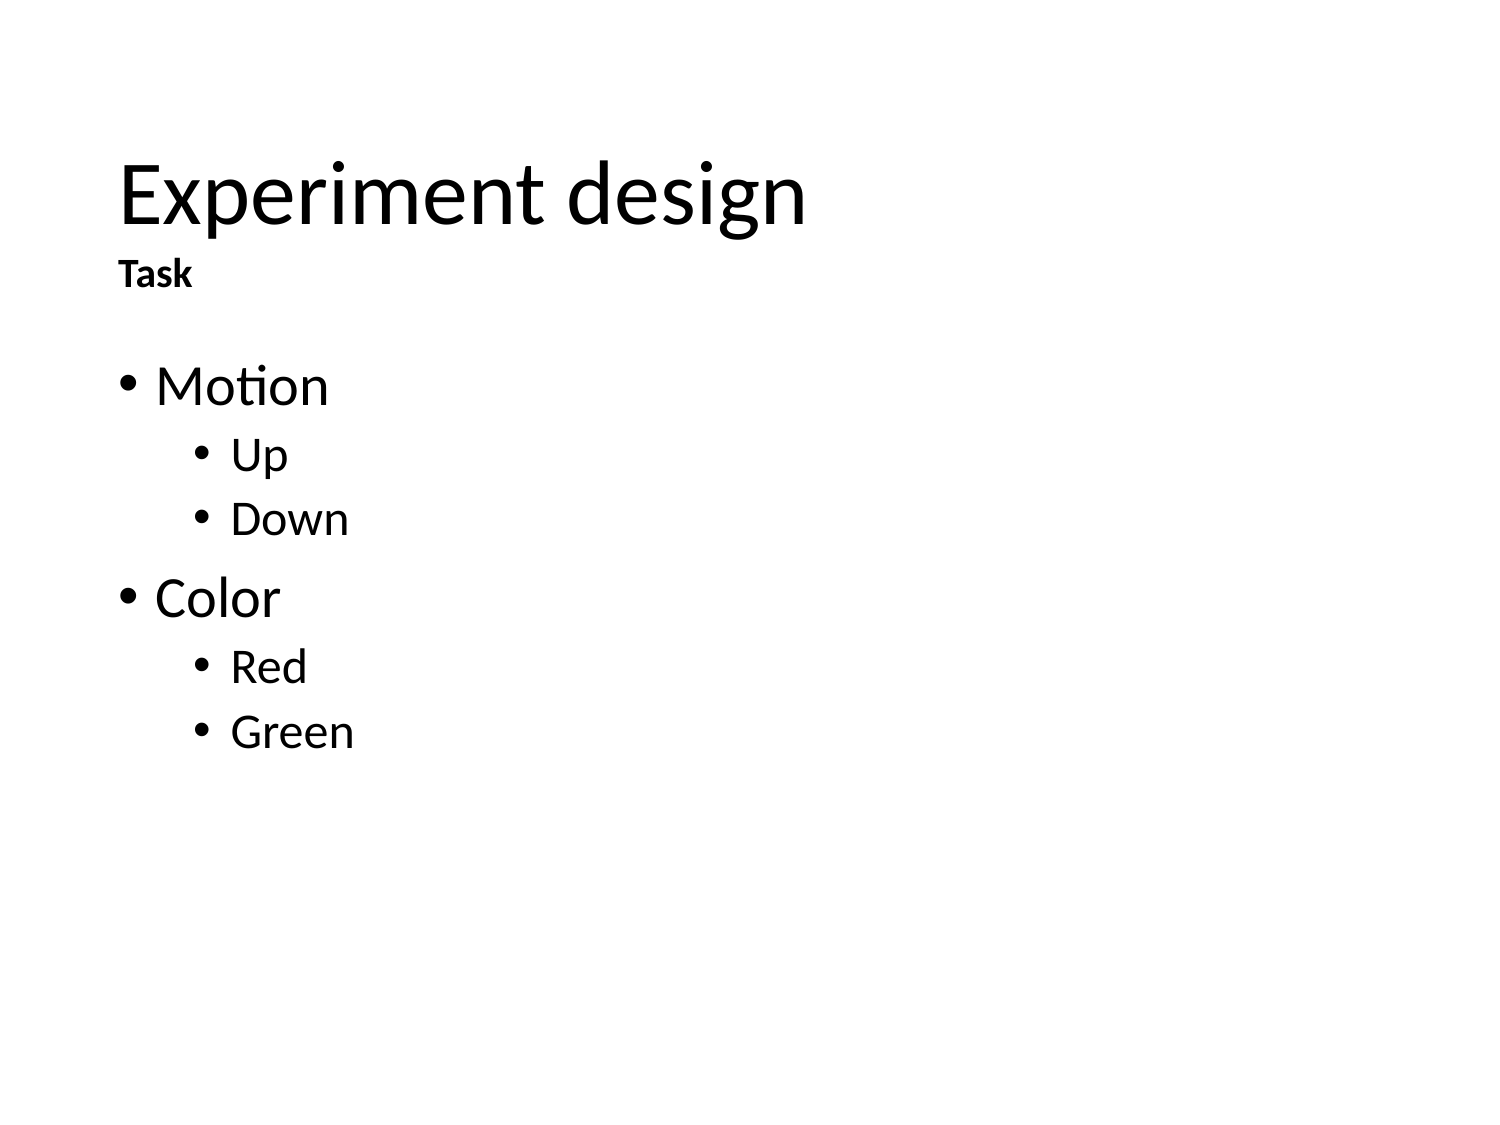

# Experiment design
Task
Motion
Up
Down
Color
Red
Green